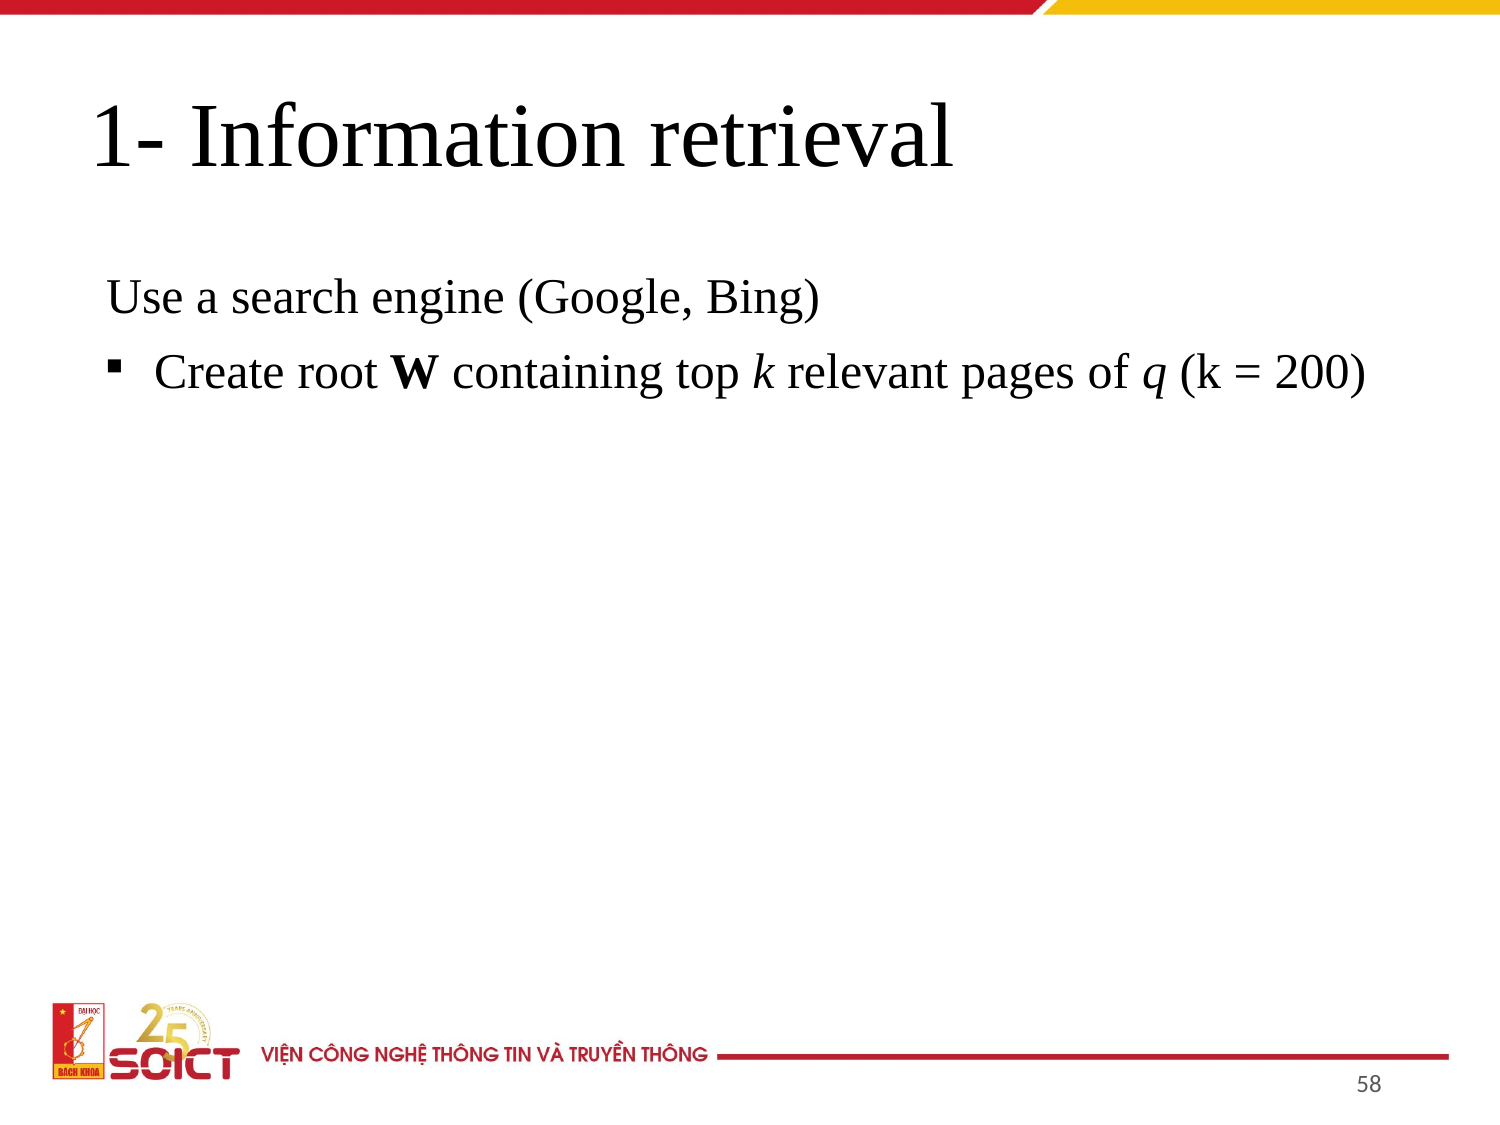

# 1- Information retrieval
Use a search engine (Google, Bing)
Create root W containing top k relevant pages of q (k = 200)
58